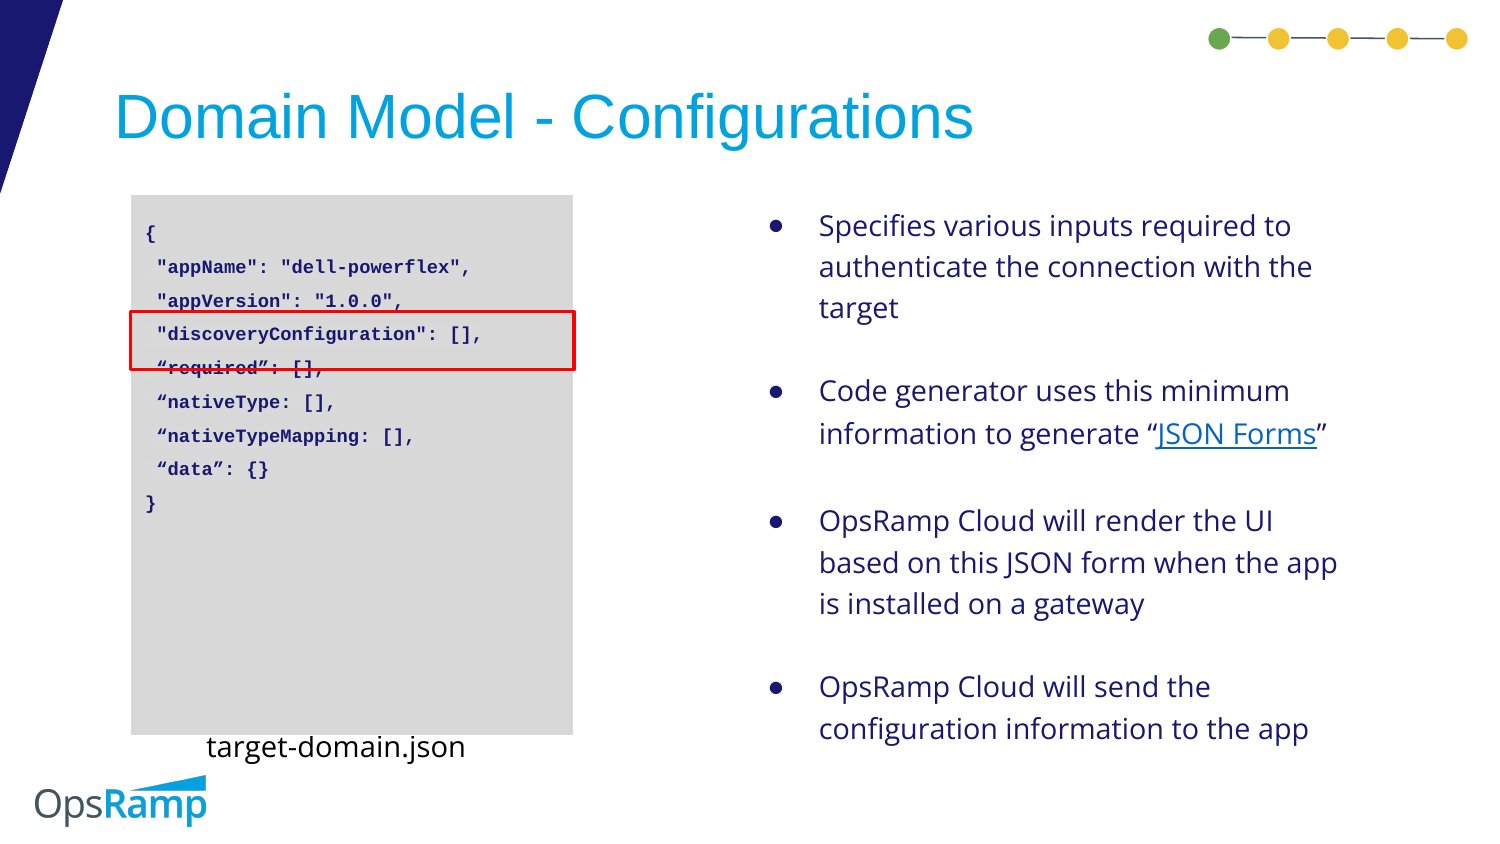

# Domain Model - Configurations

{
 "appName": "dell-powerflex",
 "appVersion": "1.0.0",
 "discoveryConfiguration": [],
 “required”: [],
 “nativeType: [],
 “nativeTypeMapping: [],
 “data”: {}
}
Specifies various inputs required to authenticate the connection with the target

Code generator uses this minimum information to generate “JSON Forms”

OpsRamp Cloud will render the UI based on this JSON form when the app is installed on a gateway

OpsRamp Cloud will send the configuration information to the app

target-domain.json